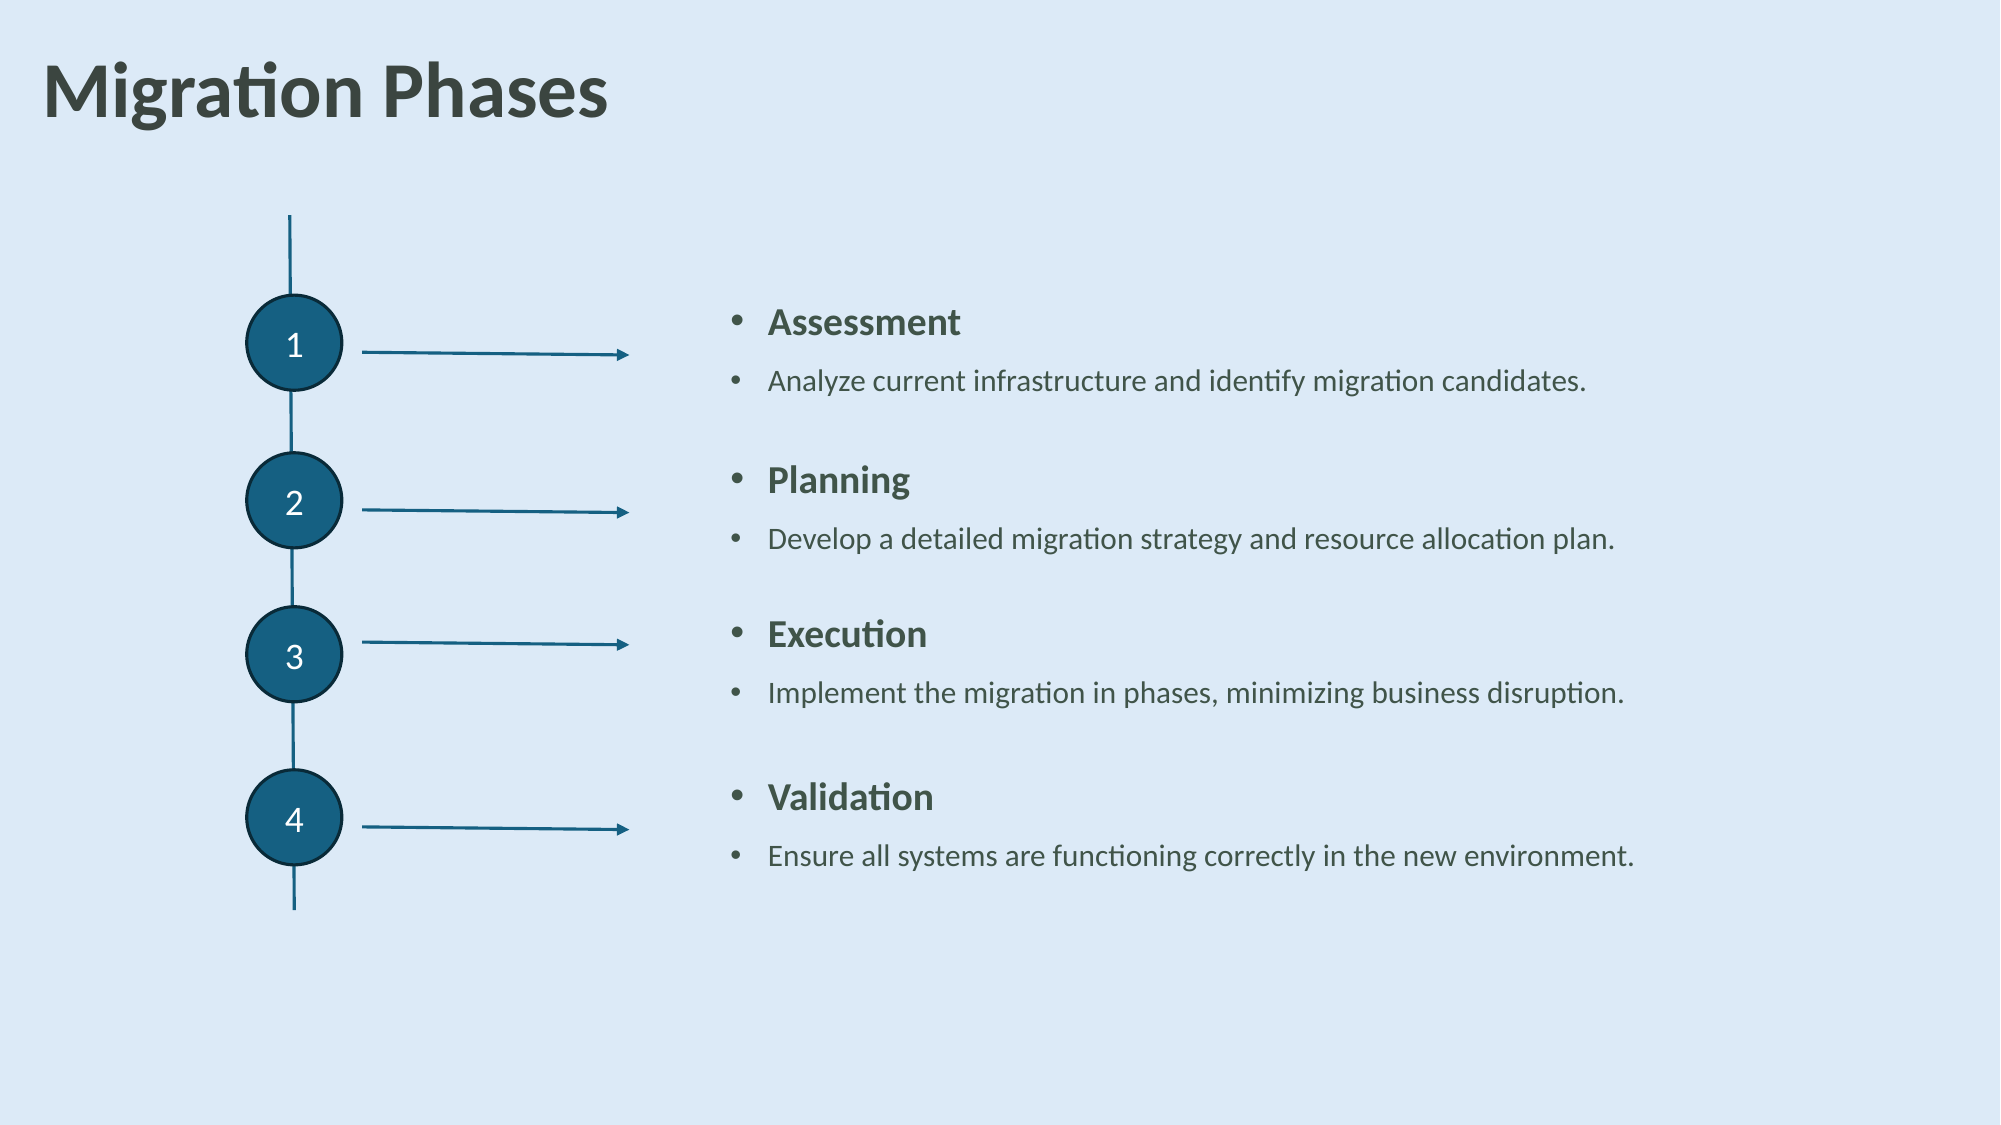

# Migration Phases

Assessment
Analyze current infrastructure and identify migration candidates.

1
Planning
Develop a detailed migration strategy and resource allocation plan.

2
Execution
Implement the migration in phases, minimizing business disruption.

3
Validation
Ensure all systems are functioning correctly in the new environment.

4